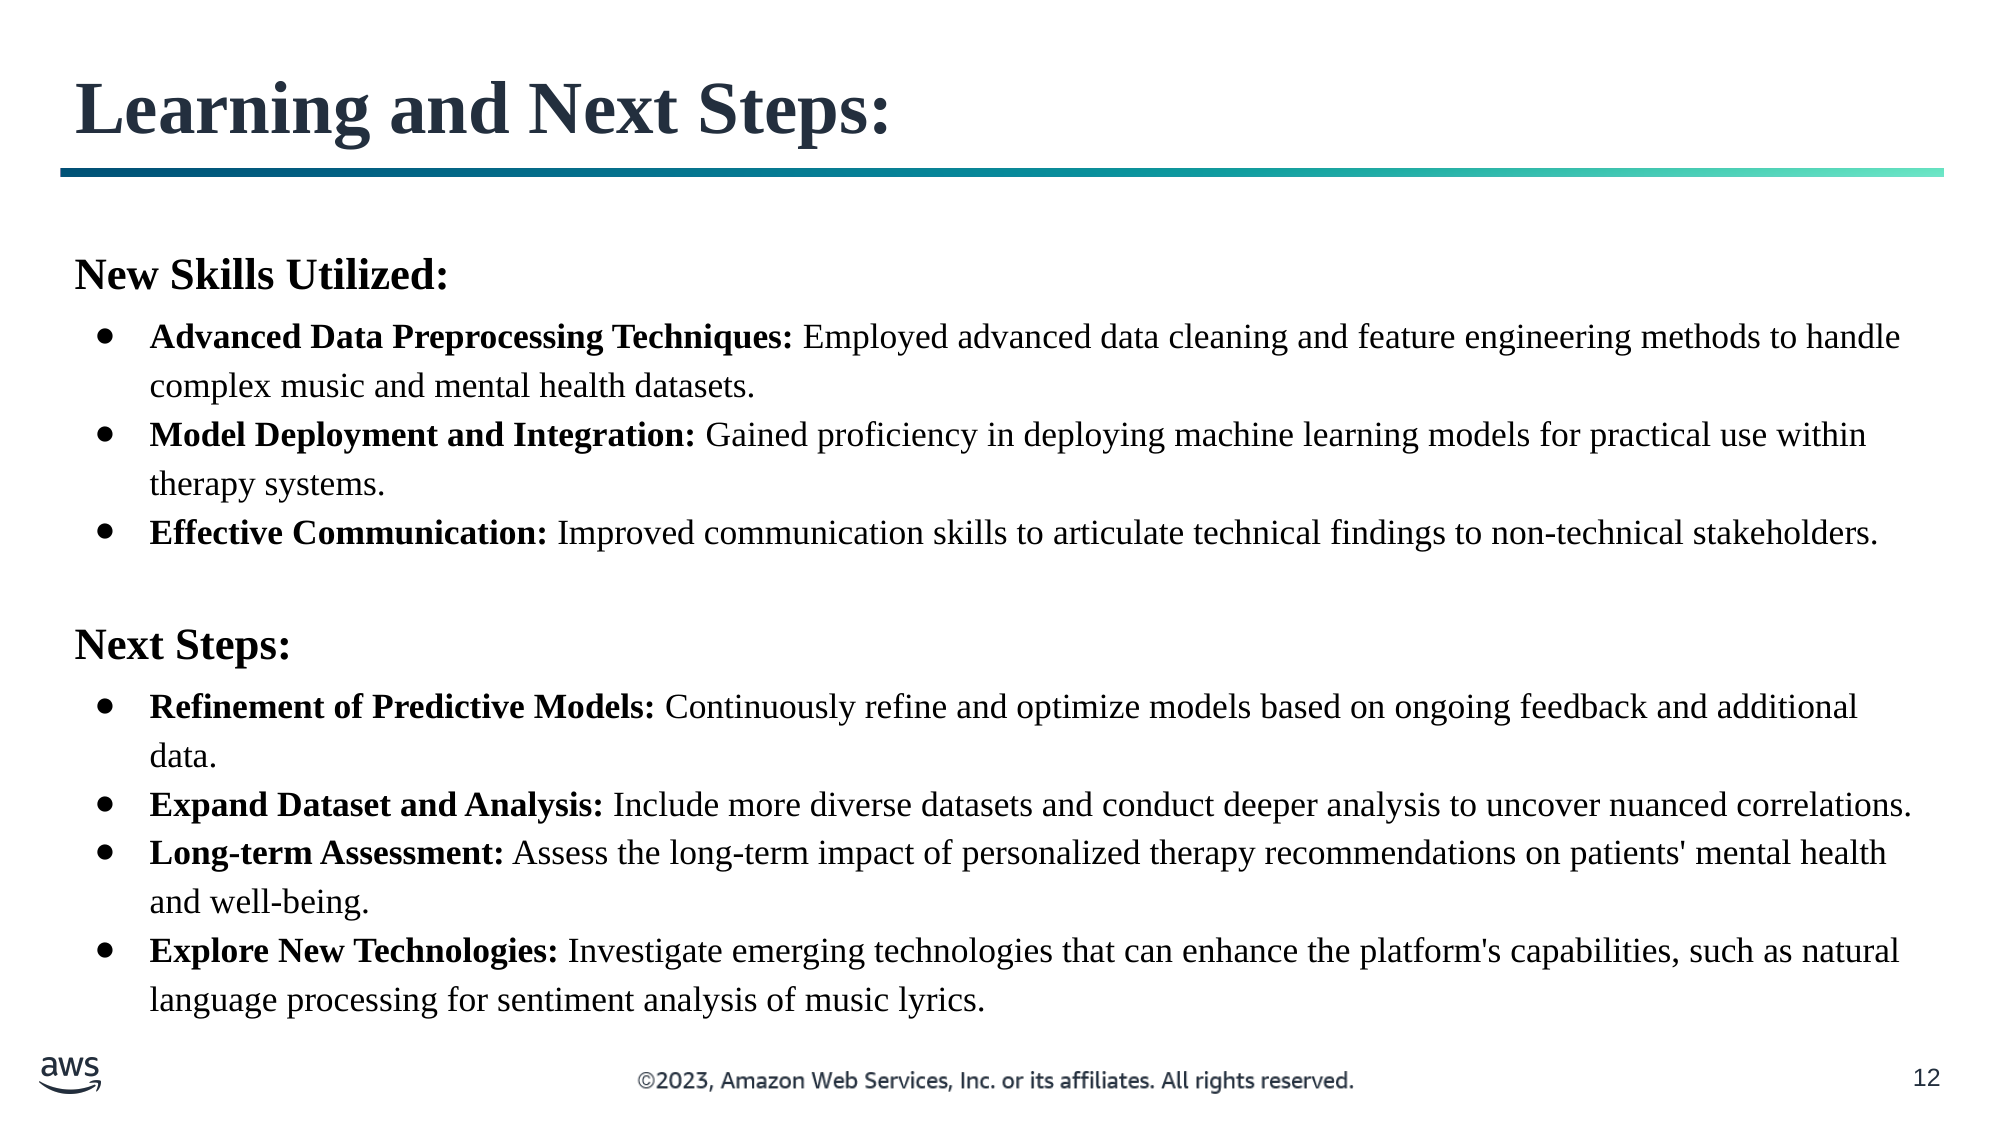

New Skills Utilized:
Advanced Data Preprocessing Techniques: Employed advanced data cleaning and feature engineering methods to handle complex music and mental health datasets.
Model Deployment and Integration: Gained proficiency in deploying machine learning models for practical use within therapy systems.
Effective Communication: Improved communication skills to articulate technical findings to non-technical stakeholders.
Next Steps:
Refinement of Predictive Models: Continuously refine and optimize models based on ongoing feedback and additional data.
Expand Dataset and Analysis: Include more diverse datasets and conduct deeper analysis to uncover nuanced correlations.
Long-term Assessment: Assess the long-term impact of personalized therapy recommendations on patients' mental health and well-being.
Explore New Technologies: Investigate emerging technologies that can enhance the platform's capabilities, such as natural language processing for sentiment analysis of music lyrics.

# Learning and Next Steps:
12